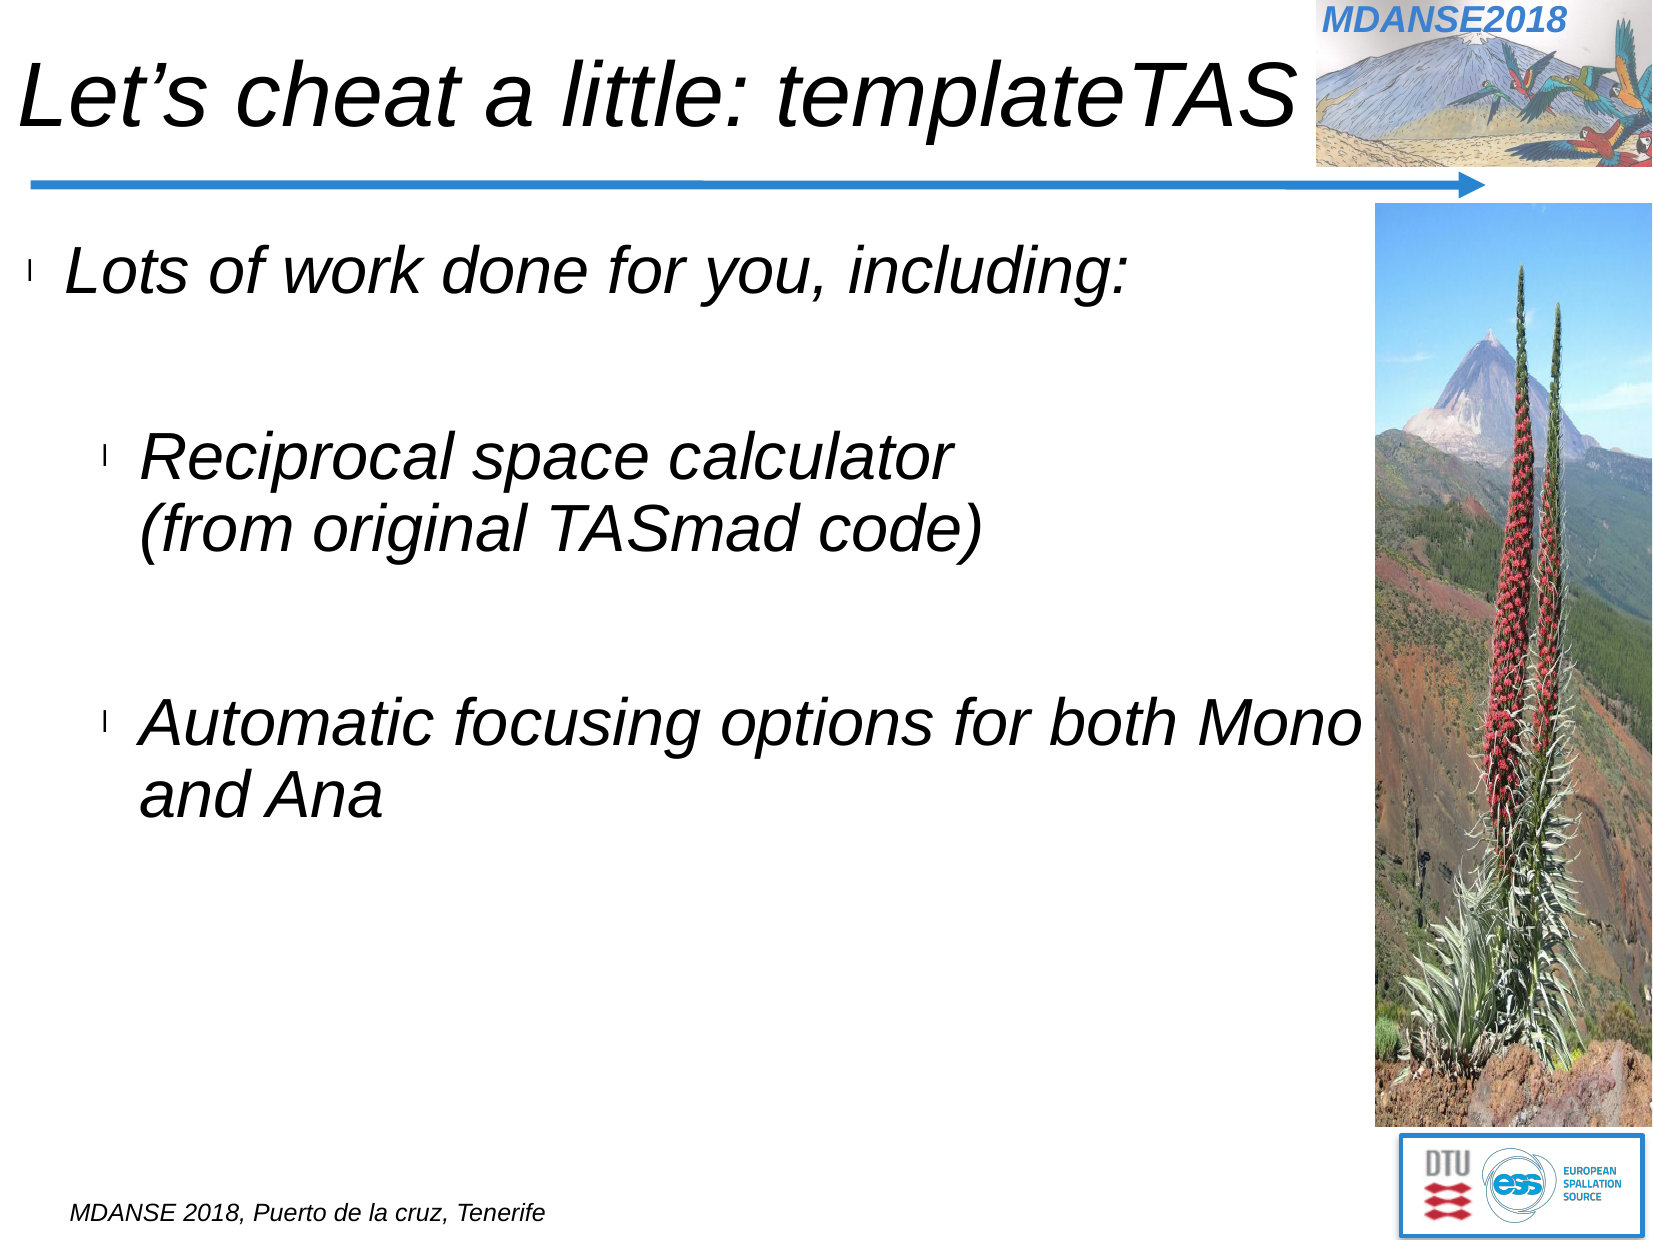

# Let’s cheat a little: templateTAS
Lots of work done for you, including:

Reciprocal space calculator
(from original TASmad code)

Automatic focusing options for both Mono
and Ana
9